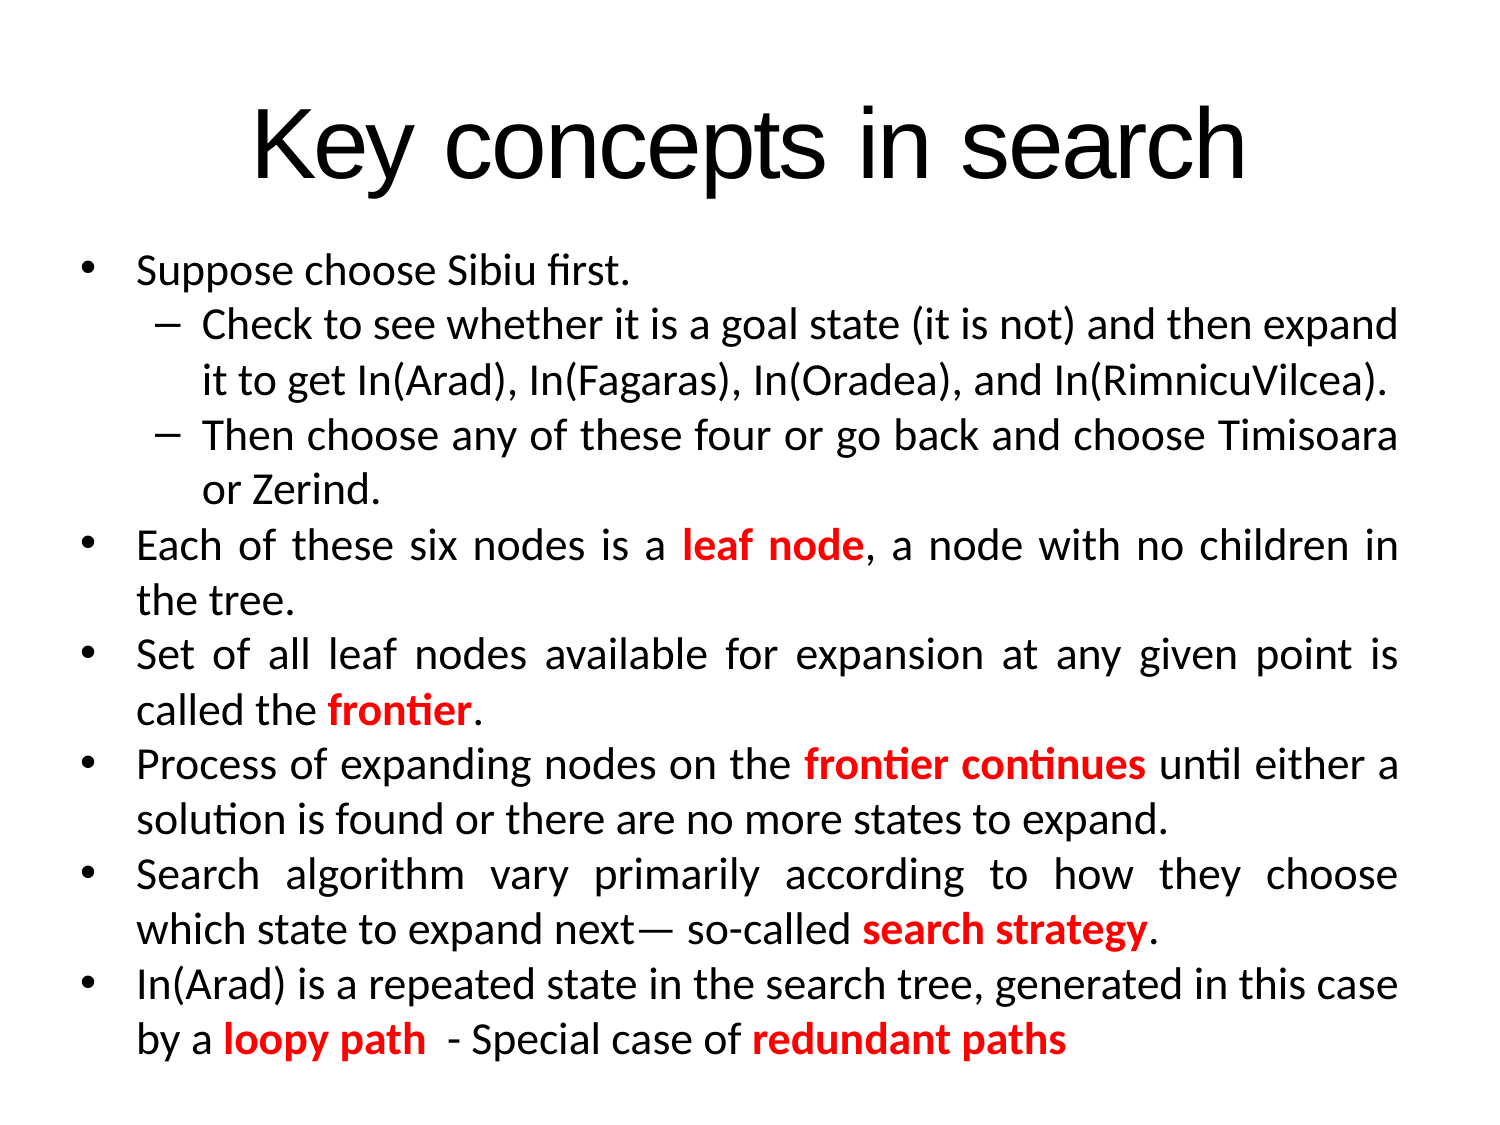

# Key concepts in search
Suppose choose Sibiu first.
Check to see whether it is a goal state (it is not) and then expand it to get In(Arad), In(Fagaras), In(Oradea), and In(RimnicuVilcea).
Then choose any of these four or go back and choose Timisoara or Zerind.
Each of these six nodes is a leaf node, a node with no children in the tree.
Set of all leaf nodes available for expansion at any given point is called the frontier.
Process of expanding nodes on the frontier continues until either a solution is found or there are no more states to expand.
Search algorithm vary primarily according to how they choose which state to expand next— so-called search strategy.
In(Arad) is a repeated state in the search tree, generated in this case by a loopy path  - Special case of redundant paths